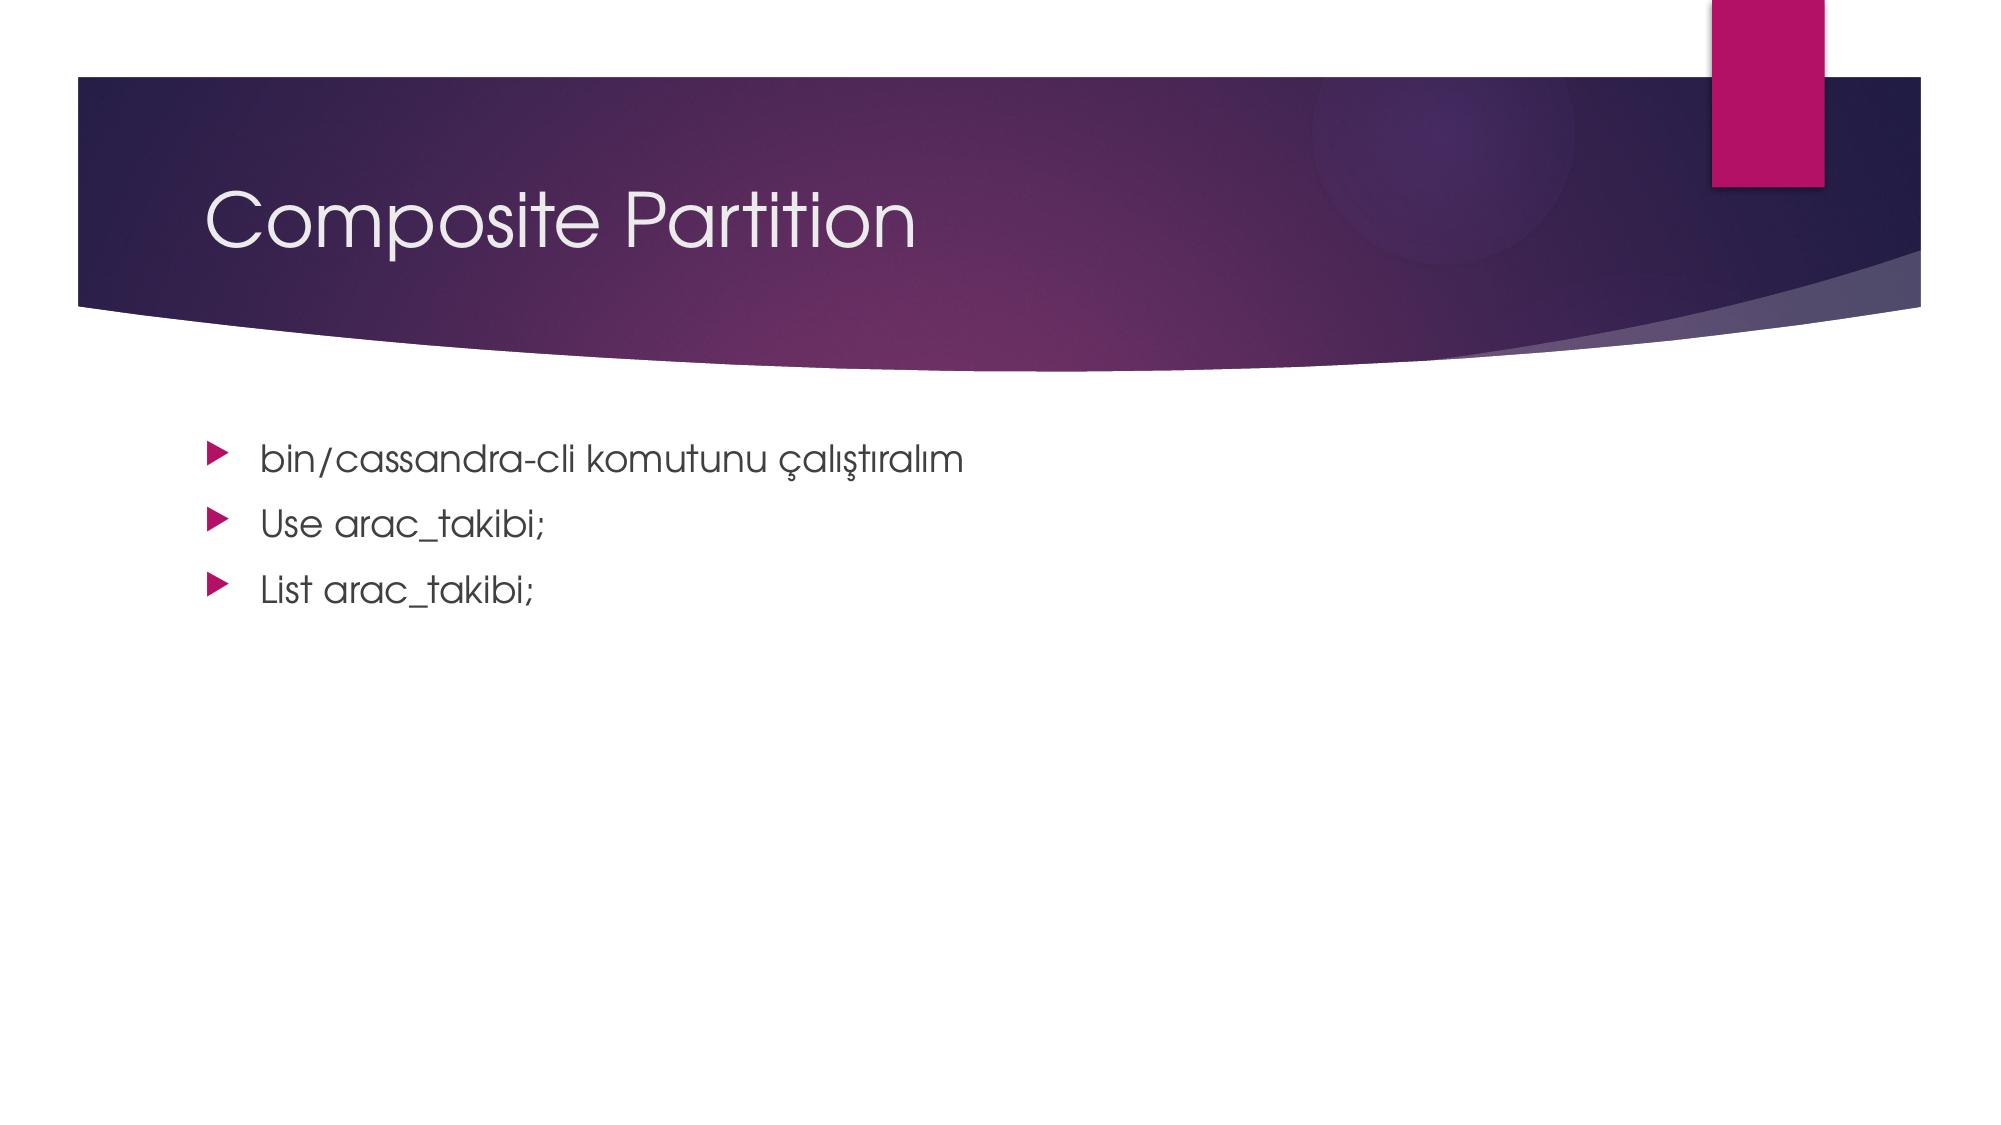

# Composite Partition
bin/cassandra-cli komutunu çalıştıralım
Use arac_takibi;
List arac_takibi;